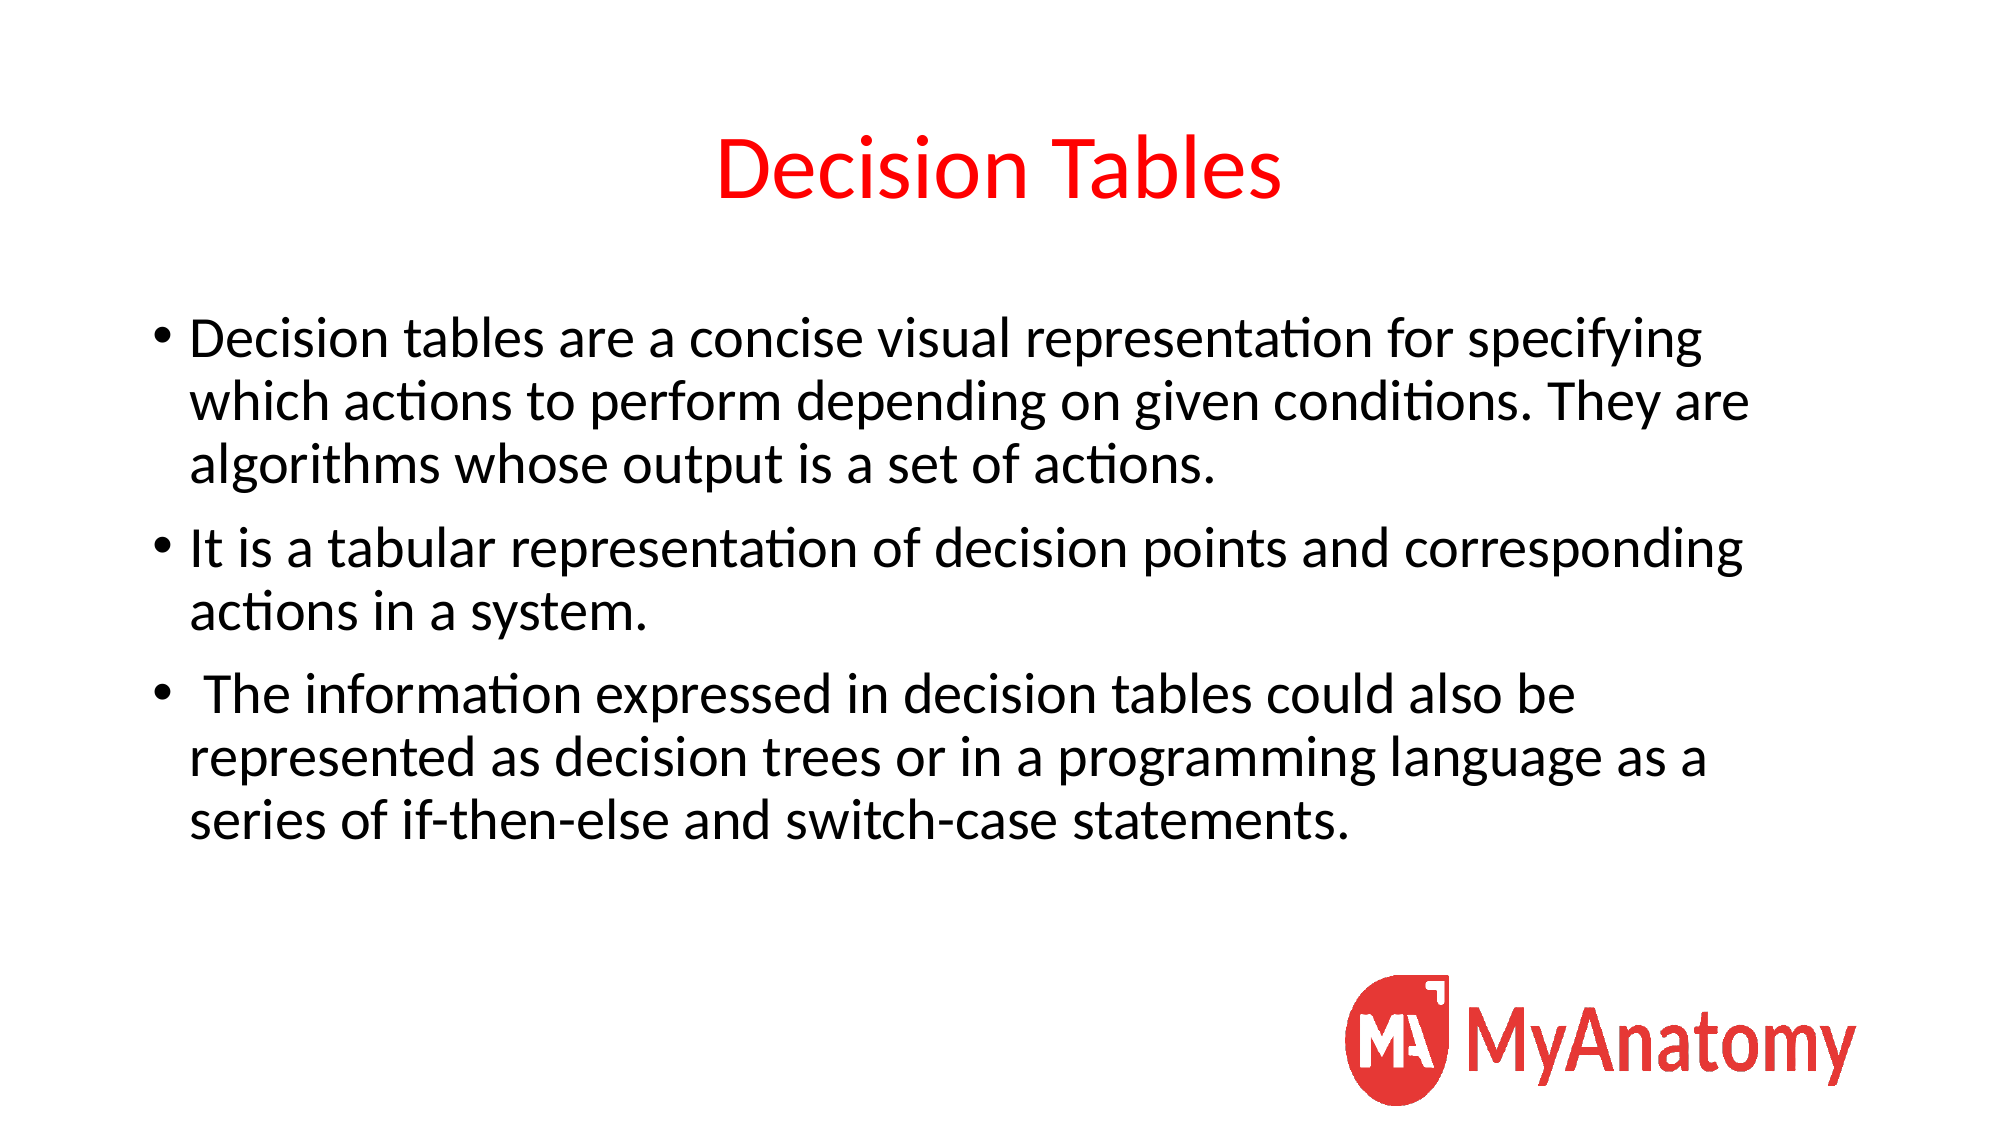

# Decision Tables
Decision tables are a concise visual representation for specifying which actions to perform depending on given conditions. They are algorithms whose output is a set of actions.
It is a tabular representation of decision points and corresponding actions in a system.
 The information expressed in decision tables could also be represented as decision trees or in a programming language as a series of if-then-else and switch-case statements.